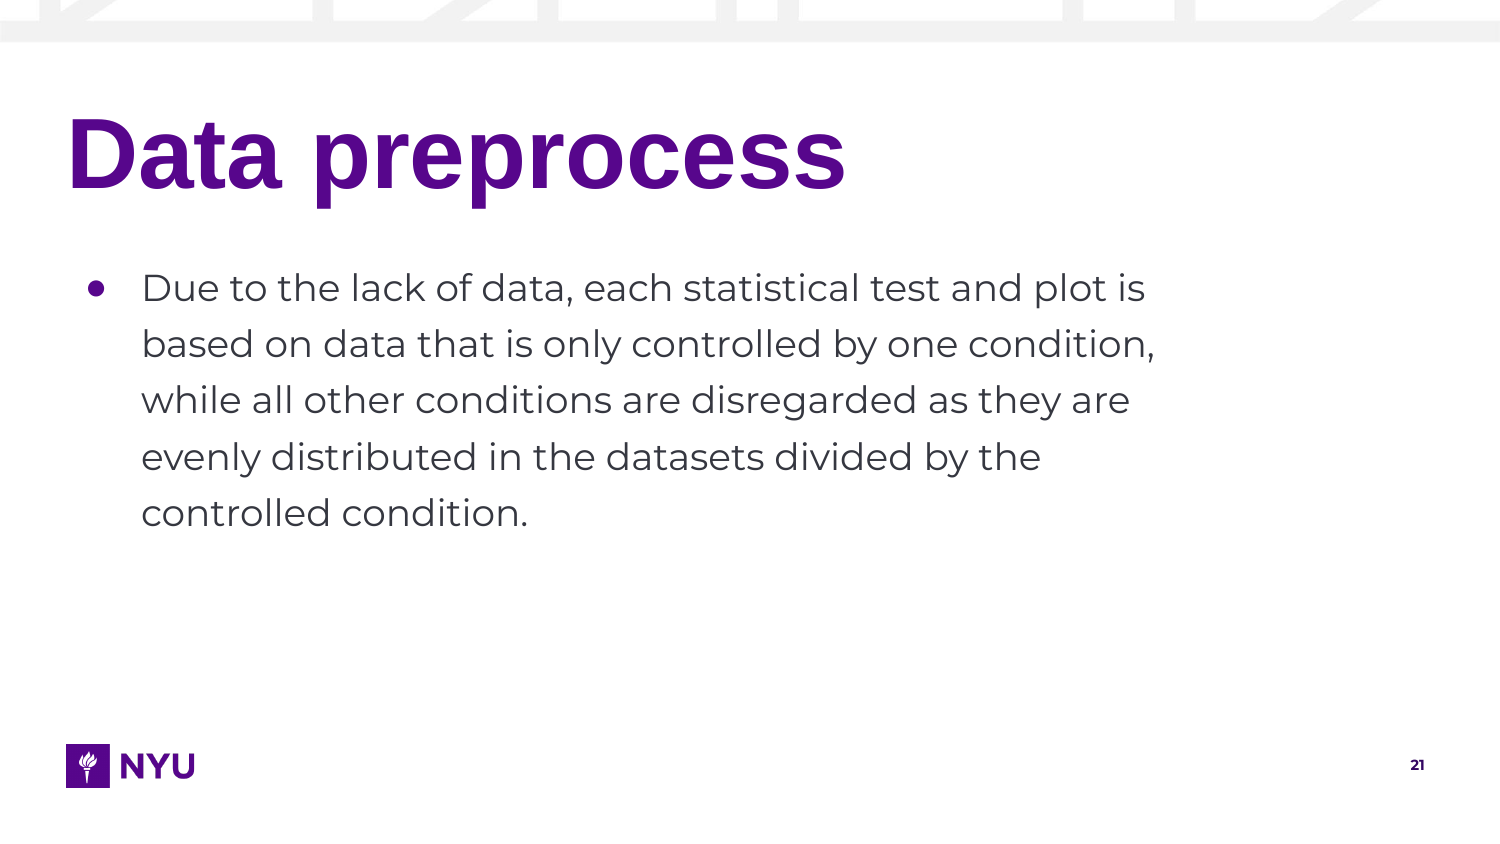

# Data preprocess
Due to the lack of data, each statistical test and plot is based on data that is only controlled by one condition, while all other conditions are disregarded as they are evenly distributed in the datasets divided by the controlled condition.